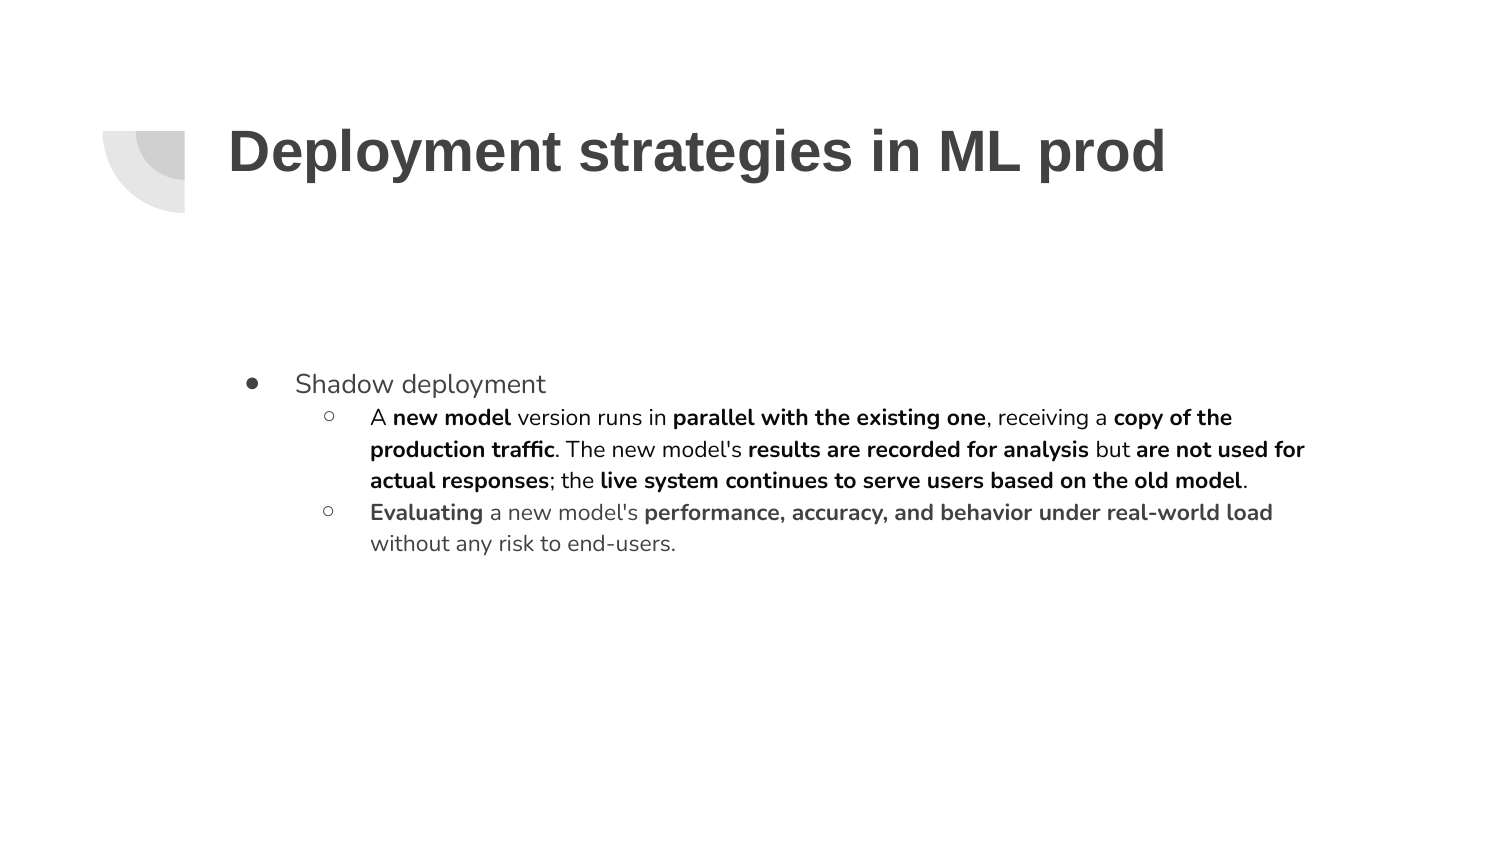

# Deployment strategies in ML prod
Shadow deployment
A new model version runs in parallel with the existing one, receiving a copy of the production traffic. The new model's results are recorded for analysis but are not used for actual responses; the live system continues to serve users based on the old model.
Evaluating a new model's performance, accuracy, and behavior under real-world load without any risk to end-users.